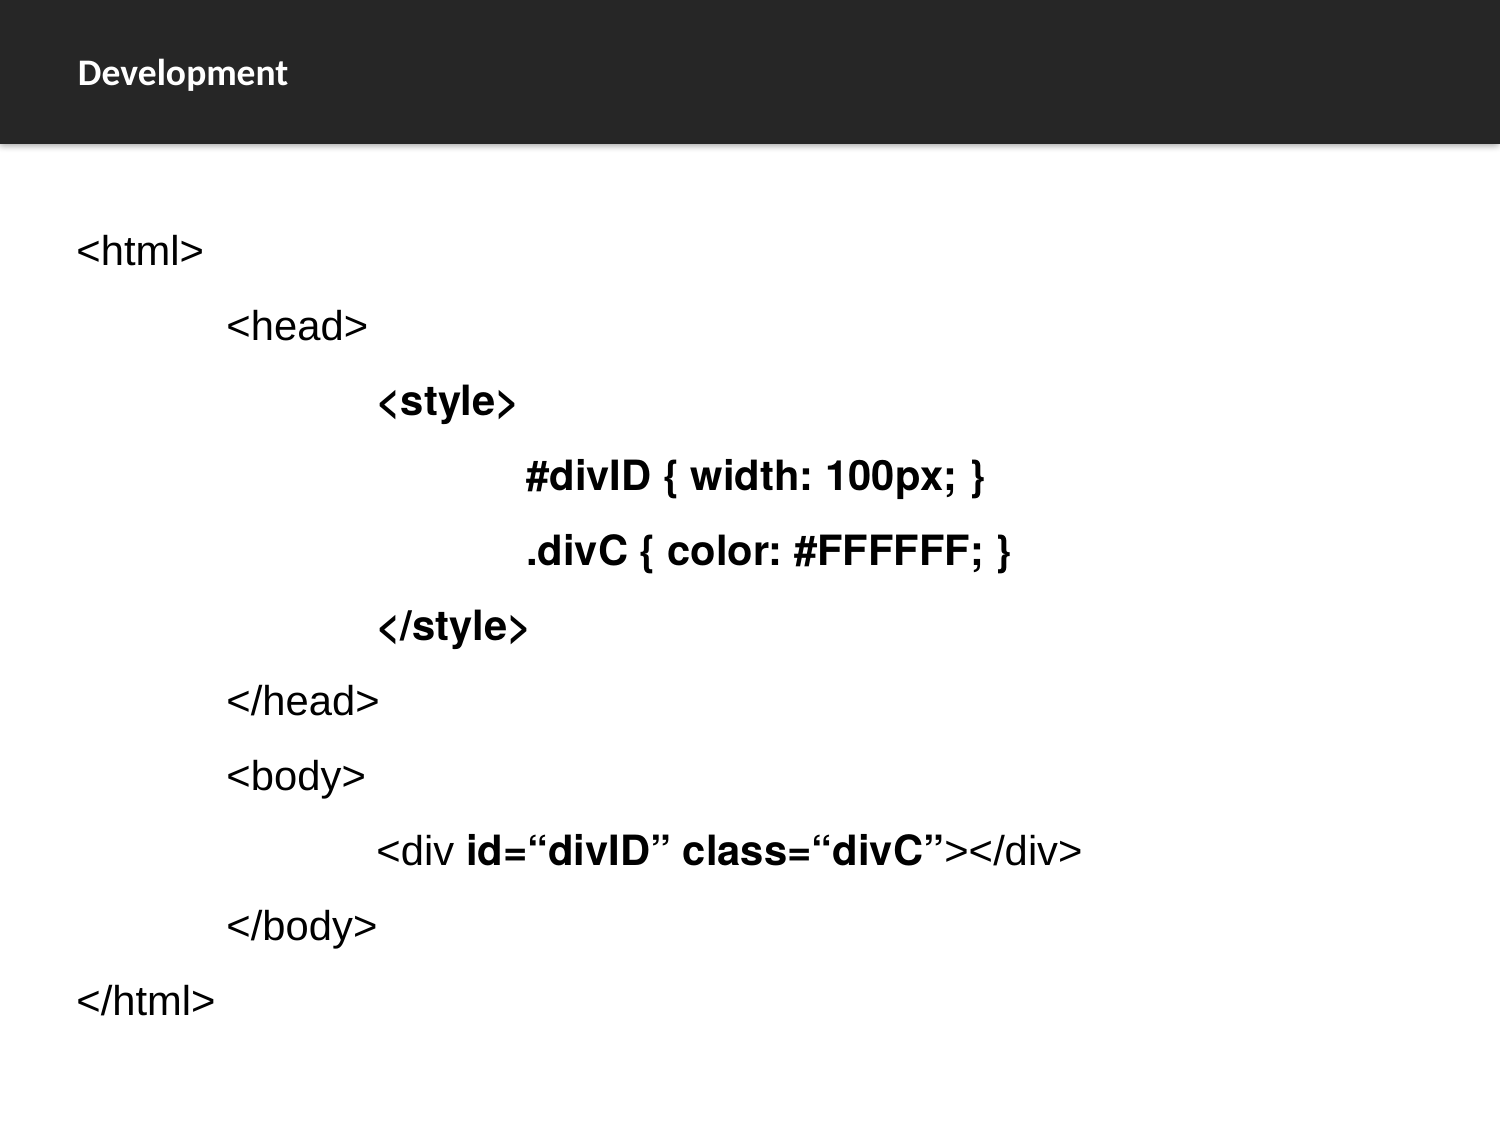

Development
<html>
	<head>
		<style>
			#divID { width: 100px; }
			.divC { color: #FFFFFF; }
		</style>
	</head>
	<body>
		<div id=“divID” class=“divC”></div>
	</body>
</html>